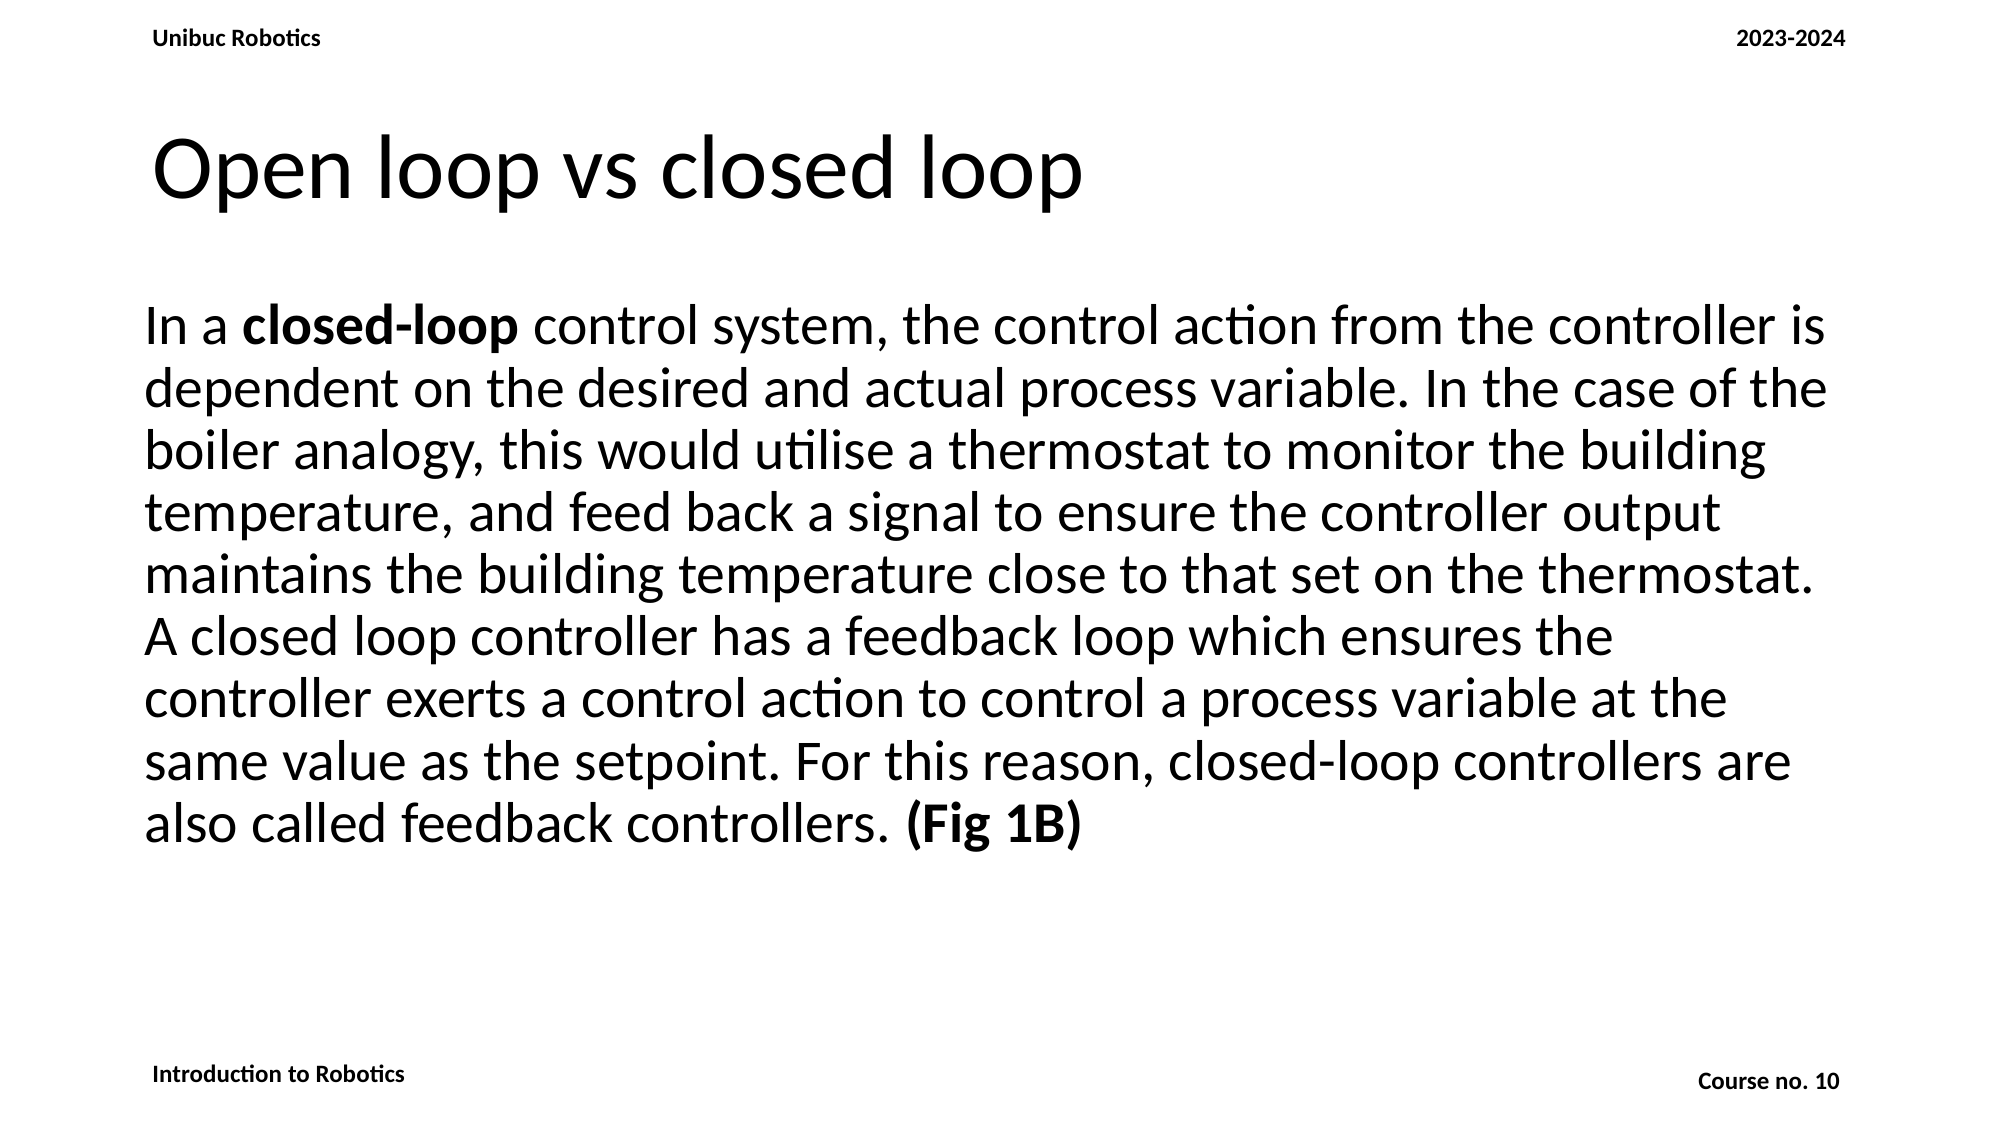

# Open loop vs closed loop
In a closed-loop control system, the control action from the controller is dependent on the desired and actual process variable. In the case of the boiler analogy, this would utilise a thermostat to monitor the building temperature, and feed back a signal to ensure the controller output maintains the building temperature close to that set on the thermostat.
A closed loop controller has a feedback loop which ensures the controller exerts a control action to control a process variable at the same value as the setpoint. For this reason, closed-loop controllers are also called feedback controllers. (Fig 1B)